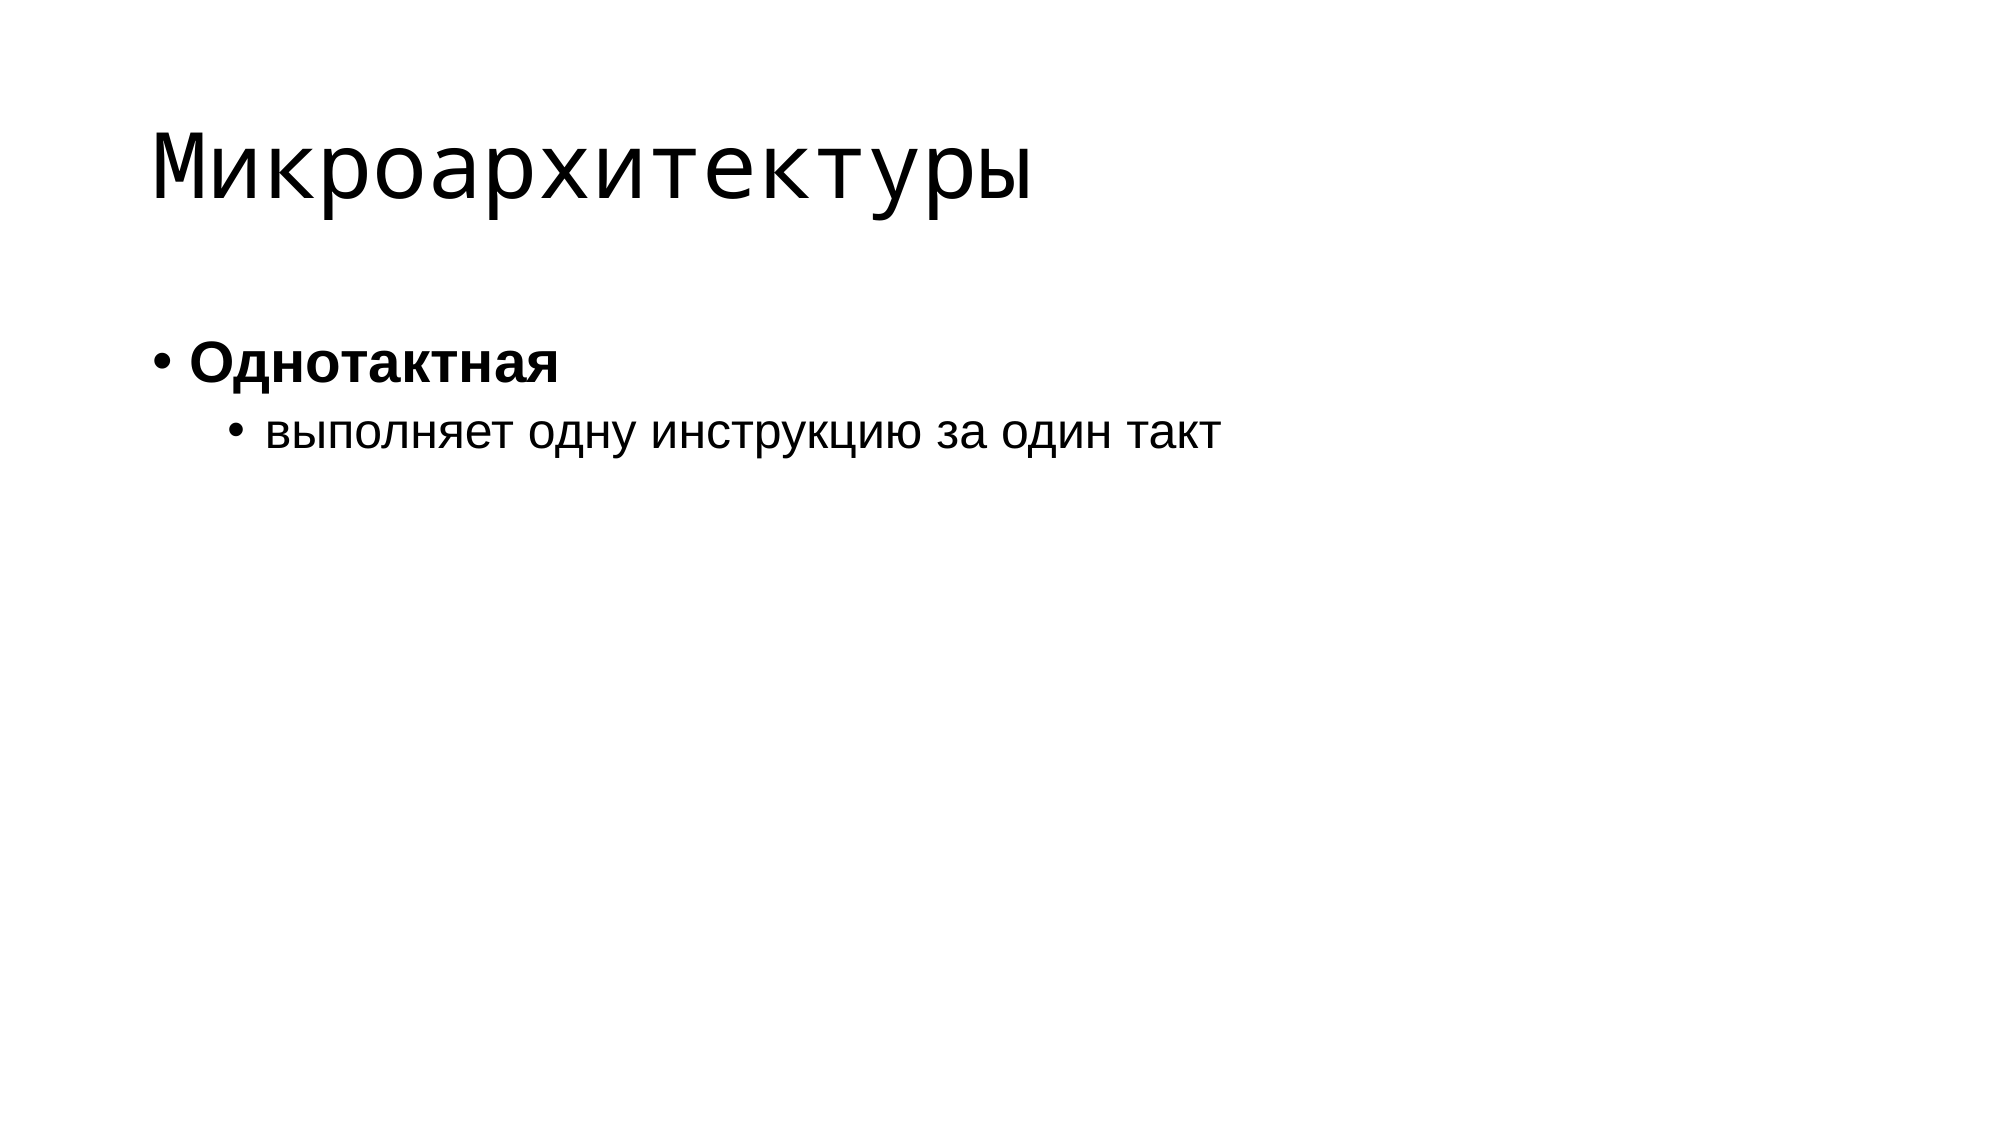

# Микроархитектуры
Однотактная
выполняет одну инструкцию за один такт